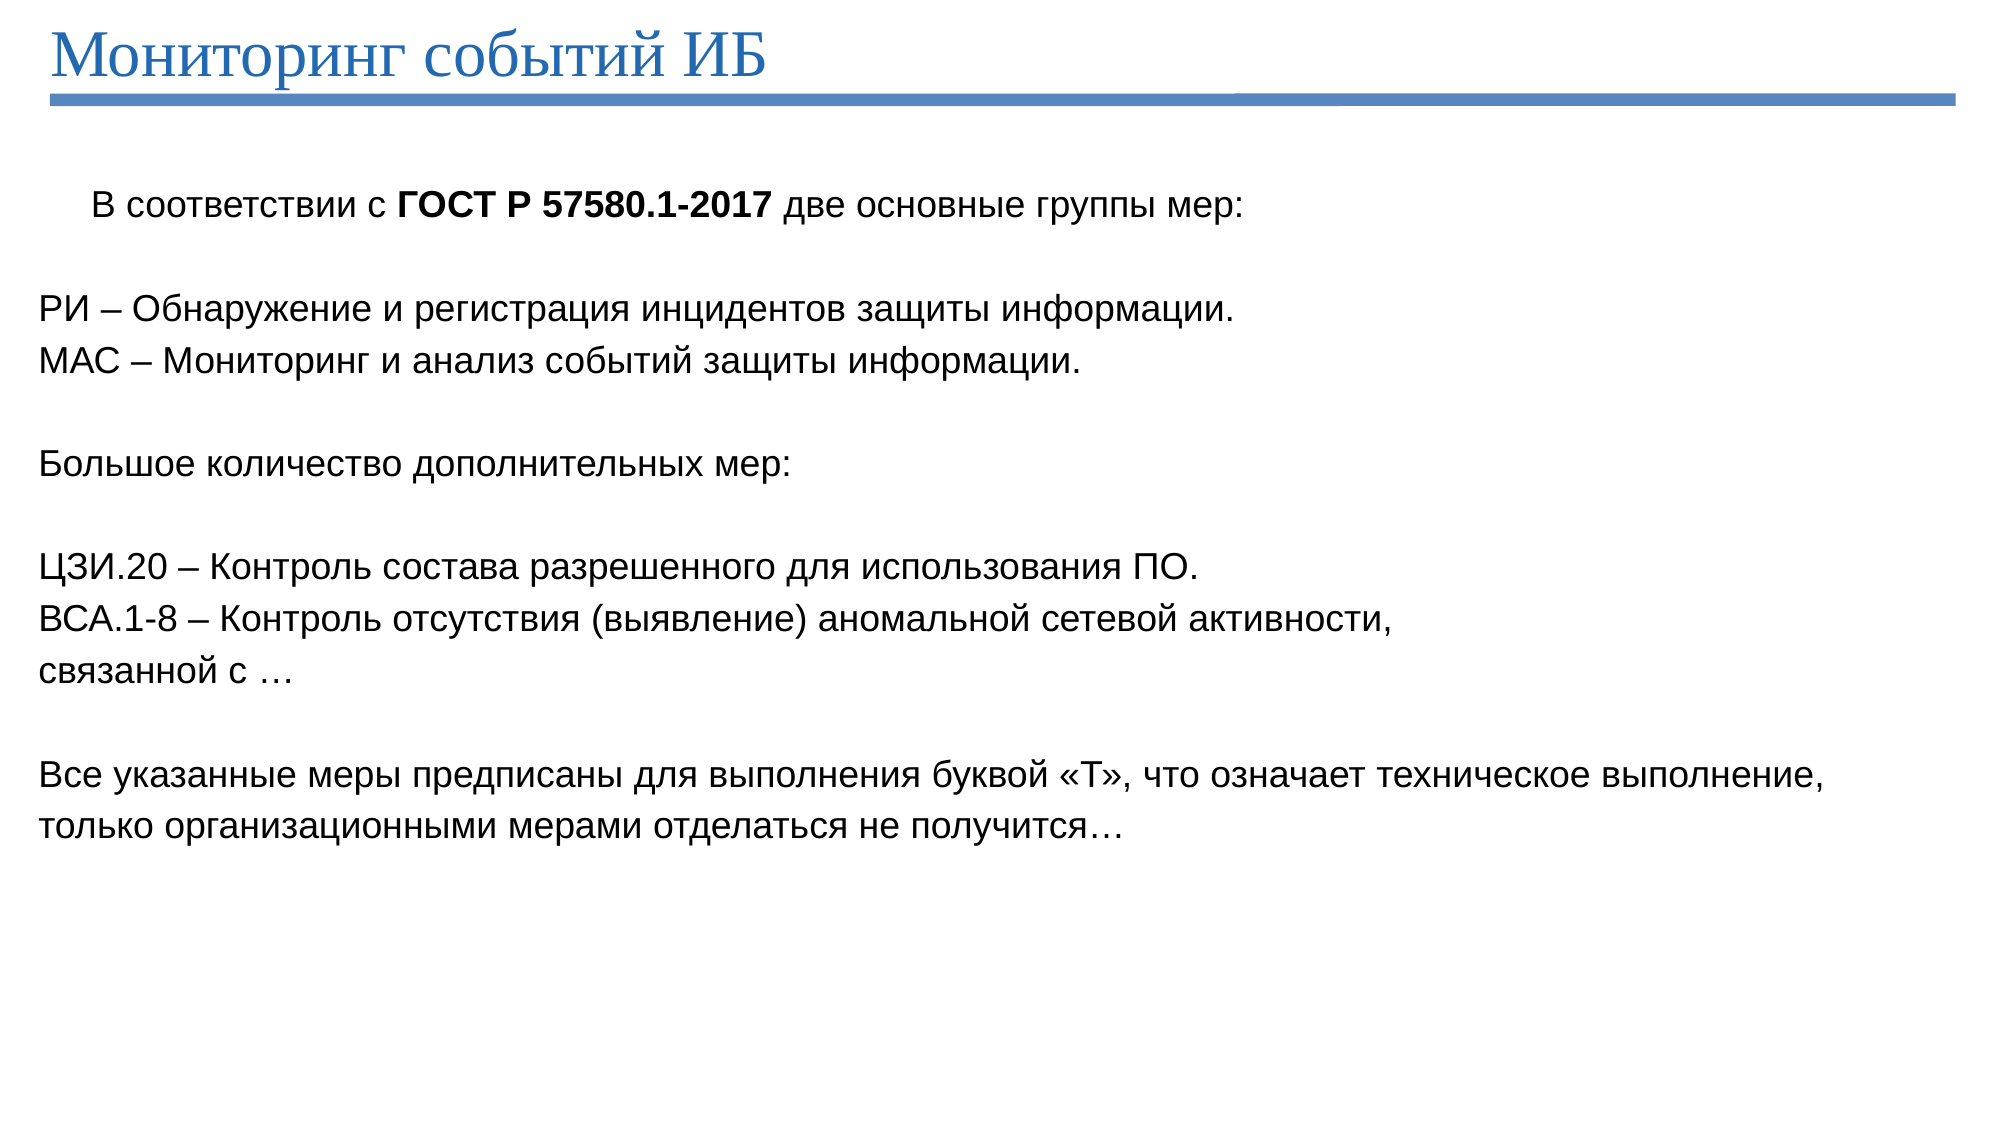

# Мониторинг событий ИБ

     В соответствии с ГОСТ Р 57580.1-2017 две основные группы мер:

РИ – Обнаружение и регистрация инцидентов защиты информации.
МАС – Мониторинг и анализ событий защиты информации.

Большое количество дополнительных мер:

ЦЗИ.20 – Контроль состава разрешенного для использования ПО.
ВСА.1-8 – Контроль отсутствия (выявление) аномальной сетевой активности,
связанной с …

Все указанные меры предписаны для выполнения буквой «Т», что означает техническое выполнение, только организационными мерами отделаться не получится…